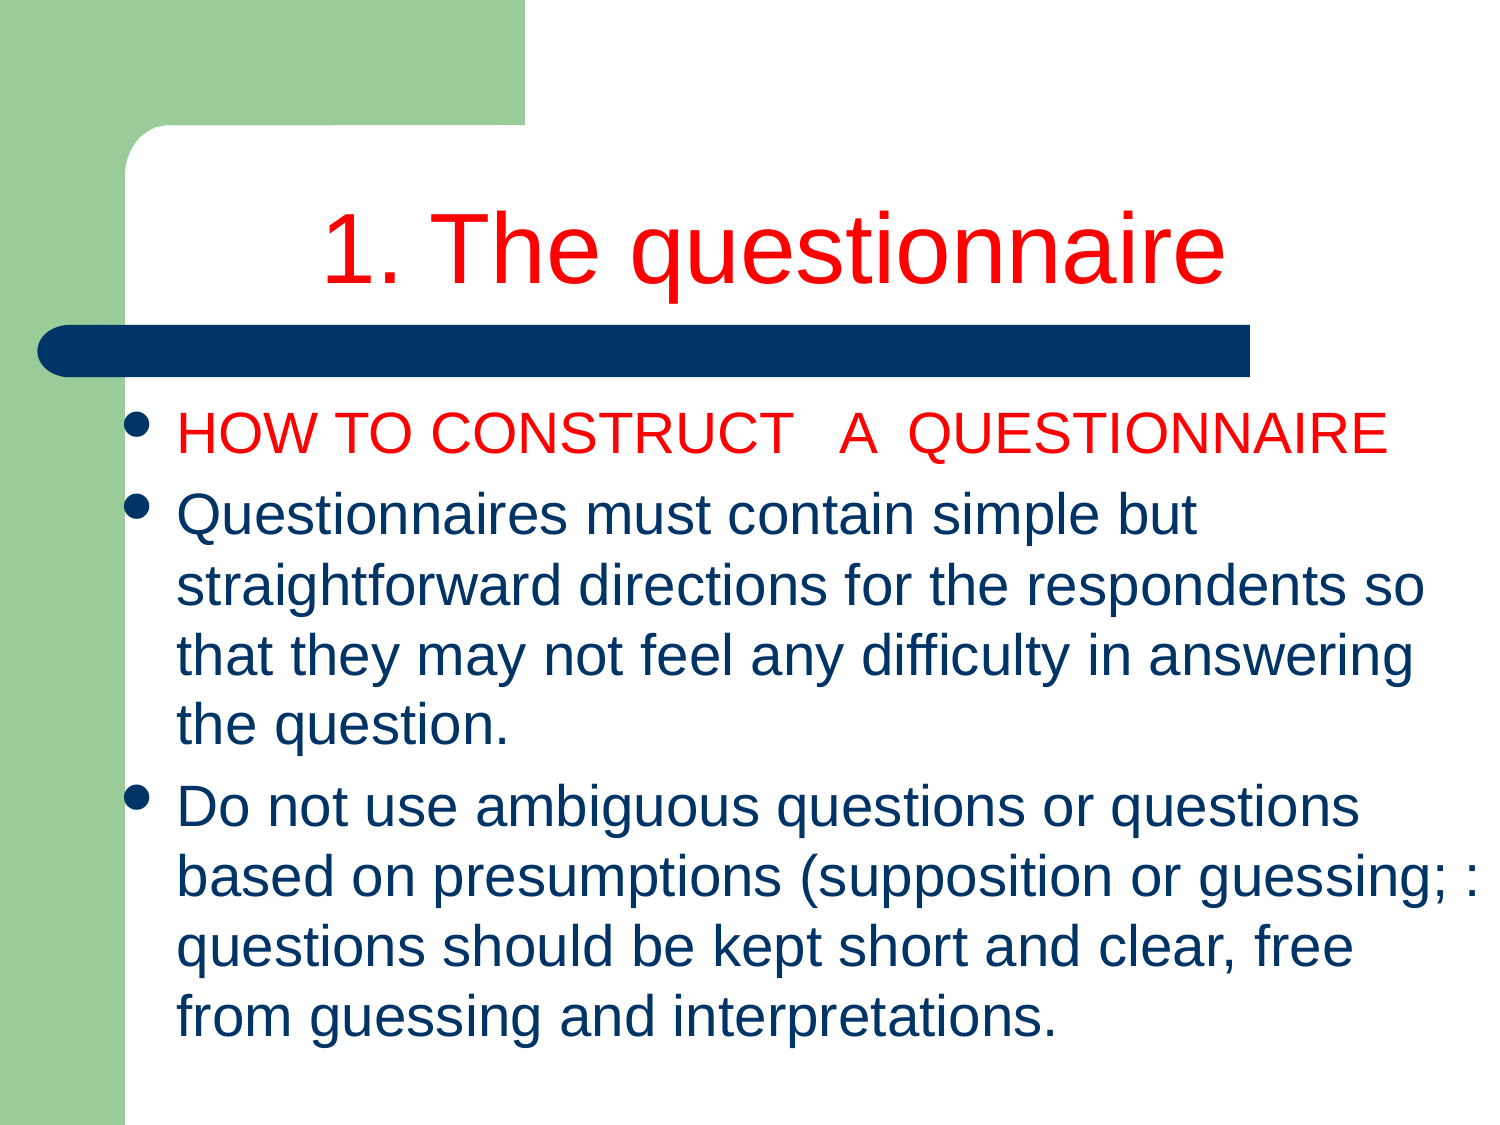

# 1. The questionnaire
HOW TO CONSTRUCT   A  QUESTIONNAIRE
Questionnaires must contain simple but straightforward directions for the respondents so that they may not feel any difficulty in answering the question.
Do not use ambiguous questions or questions based on presumptions (supposition or guessing; : questions should be kept short and clear, free from guessing and interpretations.